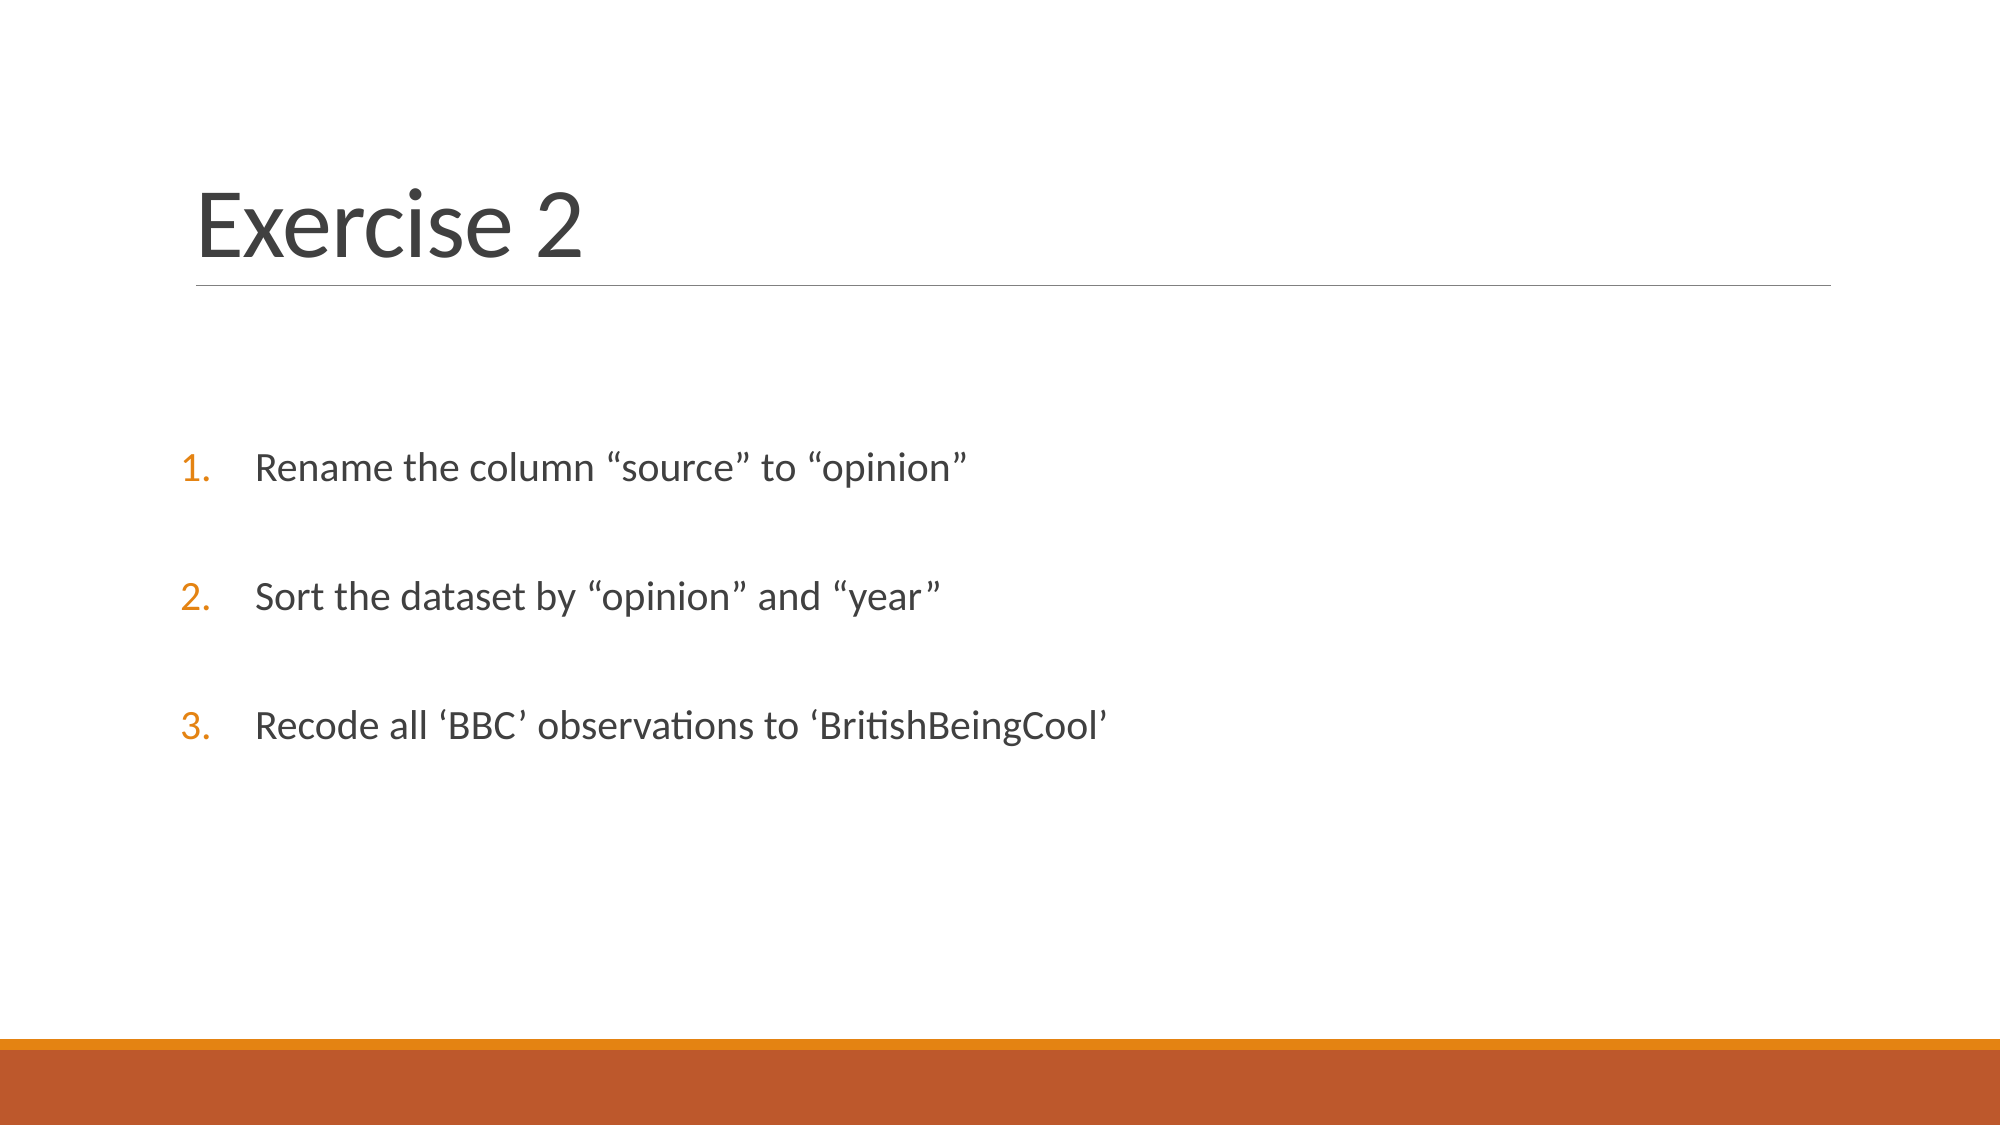

# Exercise 2

Rename the column “source” to “opinion”
Sort the dataset by “opinion” and “year”
Recode all ‘BBC’ observations to ‘BritishBeingCool’